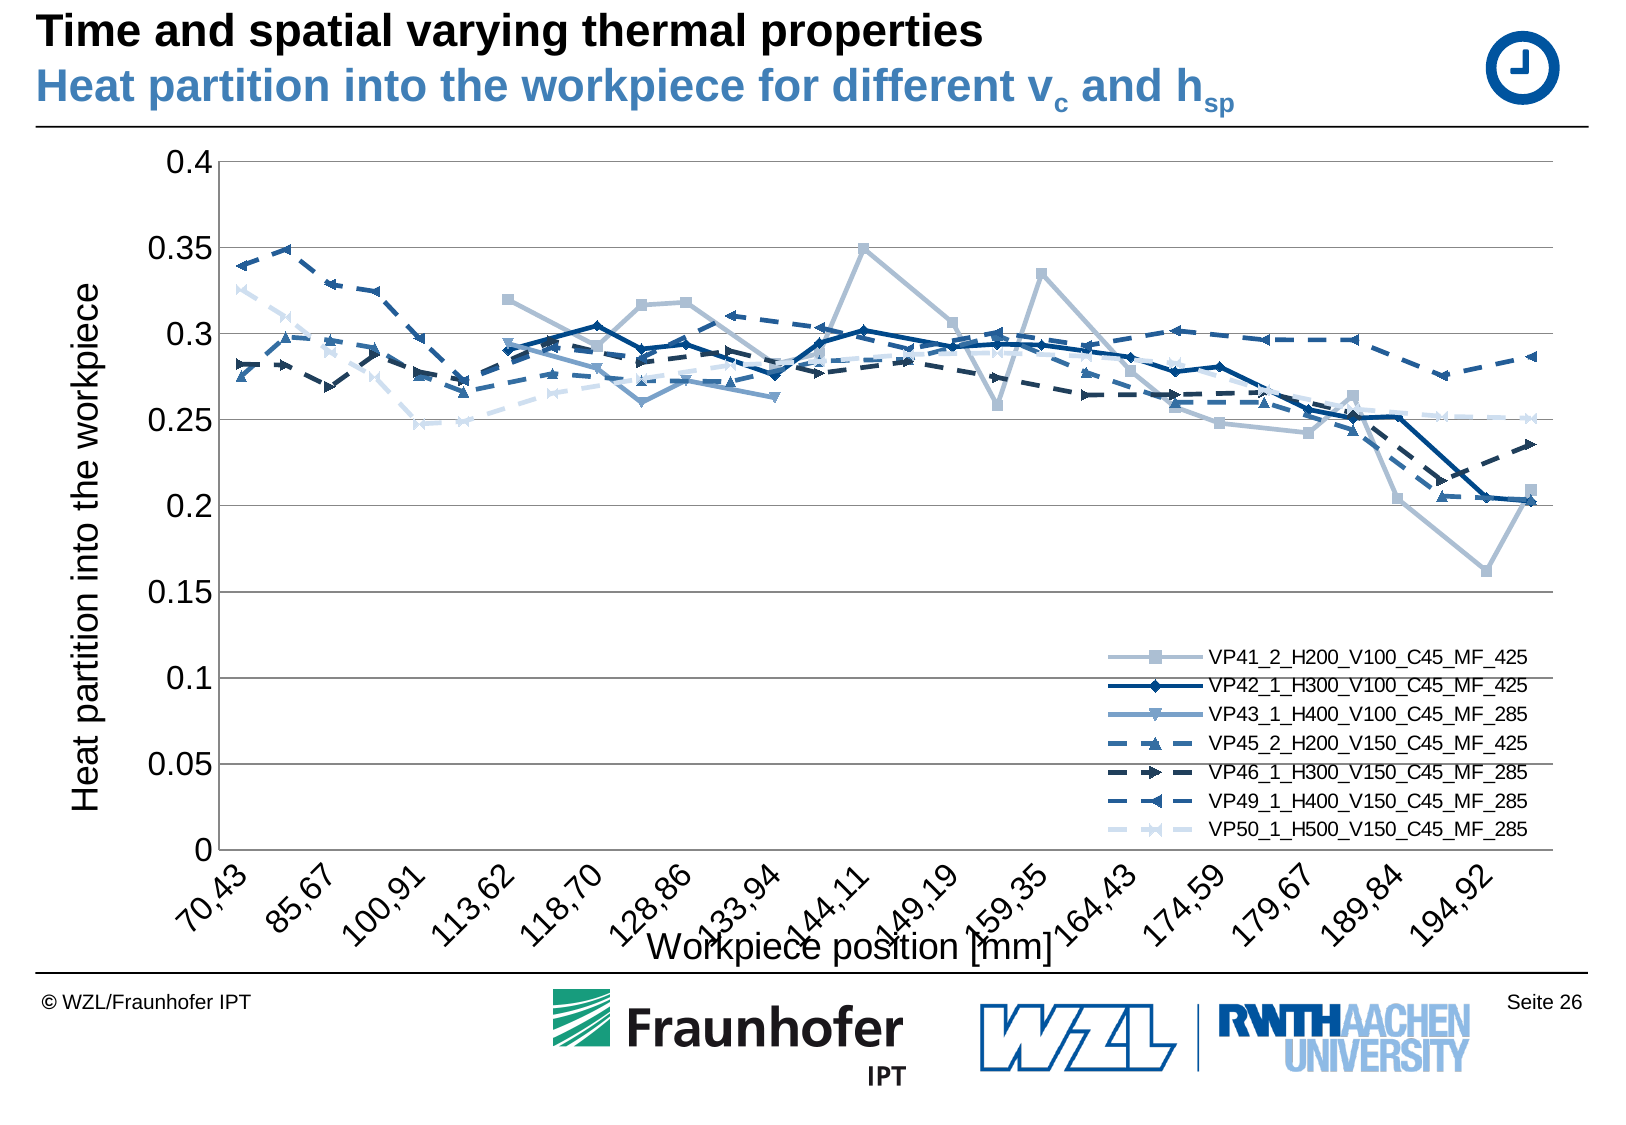

# Time and spatial varying thermal properties Heat partition into the workpiece for different vc and hsp

### Chart

| Category | VP41_2_H200_V100_C45_MF_425 | VP42_1_H300_V100_C45_MF_425 | VP43_1_H400_V100_C45_MF_285 | VP45_2_H200_V150_C45_MF_425 | VP46_1_H300_V150_C45_MF_285 | VP49_1_H400_V150_C45_MF_285 | VP50_1_H500_V150_C45_MF_285 |
|---|---|---|---|---|---|---|---|
| 70,43 | None | None | None | 0.27522447466590455 | 0.28224982116673625 | 0.3393499902699337 | 0.3256494177266473 |
| 78,05 | None | None | None | 0.2980272827163084 | 0.2816941257726011 | 0.34885495741397543 | 0.3096141898070269 |
| 85,67 | None | None | None | 0.29620341502276776 | 0.26905369600804113 | 0.3285352913979669 | 0.2891626332712589 |
| 93,29 | None | None | None | 0.29164533779228957 | 0.2876099043287374 | 0.32453862231371067 | 0.27487872843866357 |
| 100,91 | None | None | None | 0.2759542964699371 | 0.2777553662838581 | 0.297256925049489 | 0.2475027884511373 |
| 108,54 | None | None | None | 0.2660890197903504 | 0.27276707910884074 | 0.27269649063874807 | 0.24892104815132143 |
| 113,62 | 0.3196554922074239 | 0.29041399287626557 | 0.29418581438800223 | None | None | None | None |
| 116,16 | None | None | None | 0.2767725054724119 | 0.2956600724569105 | 0.29195972665874026 | 0.2653134007844025 |
| 118,70 | 0.2927052788908651 | 0.30454636836766963 | 0.27971310859319043 | None | None | None | None |
| 123,78 | 0.31650651623313075 | 0.291006405798862 | 0.2599296920936807 | 0.2725642586804598 | 0.2831826587687454 | 0.2858702723437369 | 0.27375183534468617 |
| 128,86 | 0.31819287938010243 | 0.2937810476450373 | 0.272780314764233 | None | None | None | None |
| 131,40 | None | None | None | 0.27209001564694835 | 0.28992564056031783 | 0.31037454176677526 | 0.2816417231918947 |
| 133,94 | 0.2822906129497051 | 0.2757707483206215 | 0.2626760926378385 | None | None | None | None |
| 139,02 | 0.2884133987987996 | 0.294521815204175 | None | 0.28413496001860156 | 0.27692381355271534 | 0.30348076366633564 | 0.28381110363457035 |
| 144,11 | 0.3492665109446253 | 0.3019605074300326 | None | None | None | None | None |
| 146,65 | None | None | None | 0.2850371244644431 | 0.2837580739625063 | 0.291021736837484 | 0.2878724558932806 |
| 149,19 | 0.3062493818855843 | 0.29221125217975447 | None | None | None | None | None |
| 154,27 | 0.25821406485107057 | 0.29382222017919607 | None | 0.2989427617282763 | 0.2744872279007 | 0.30066579386969056 | 0.2888201939755569 |
| 159,35 | 0.33484991646927514 | 0.29334561106196755 | None | None | None | None | None |
| 161,89 | None | None | None | 0.27743268126426646 | 0.26431191527504316 | 0.29296701907385686 | 0.2868297460400999 |
| 164,43 | 0.27822606745678774 | 0.28621682039598056 | None | None | None | None | None |
| 169,51 | 0.25730911551577607 | 0.2777997557068214 | None | 0.26009683418454277 | 0.2645218223304128 | 0.30174675095723846 | 0.28279354812514235 |
| 174,59 | 0.24794500489700683 | 0.2807523757407313 | None | None | None | None | None |
| 177,13 | None | None | None | 0.2600313476034288 | 0.2658238834016109 | 0.29636579087250314 | 0.2671143788373652 |
| 179,67 | 0.24226905107011157 | 0.2558600406368992 | None | None | None | None | None |
| 184,76 | 0.26407214287206254 | 0.25077195766555355 | None | 0.2439873958456785 | 0.253853550533158 | 0.2962827646983866 | 0.25624691996696436 |
| 189,84 | 0.20404125506868673 | 0.25192870713371074 | None | None | None | None | None |
| 192,38 | None | None | None | 0.20562601624535526 | 0.2146516190954661 | 0.27551720843889627 | 0.25192251392263076 |
| 194,92 | 0.1621786911006643 | 0.20479351738079635 | None | None | None | None | None |
| 200,00 | 0.20917141497789418 | 0.20259714000754178 | None | 0.2034315609416585 | 0.23561931399807975 | 0.2865869019029663 | 0.2508092729482117 |